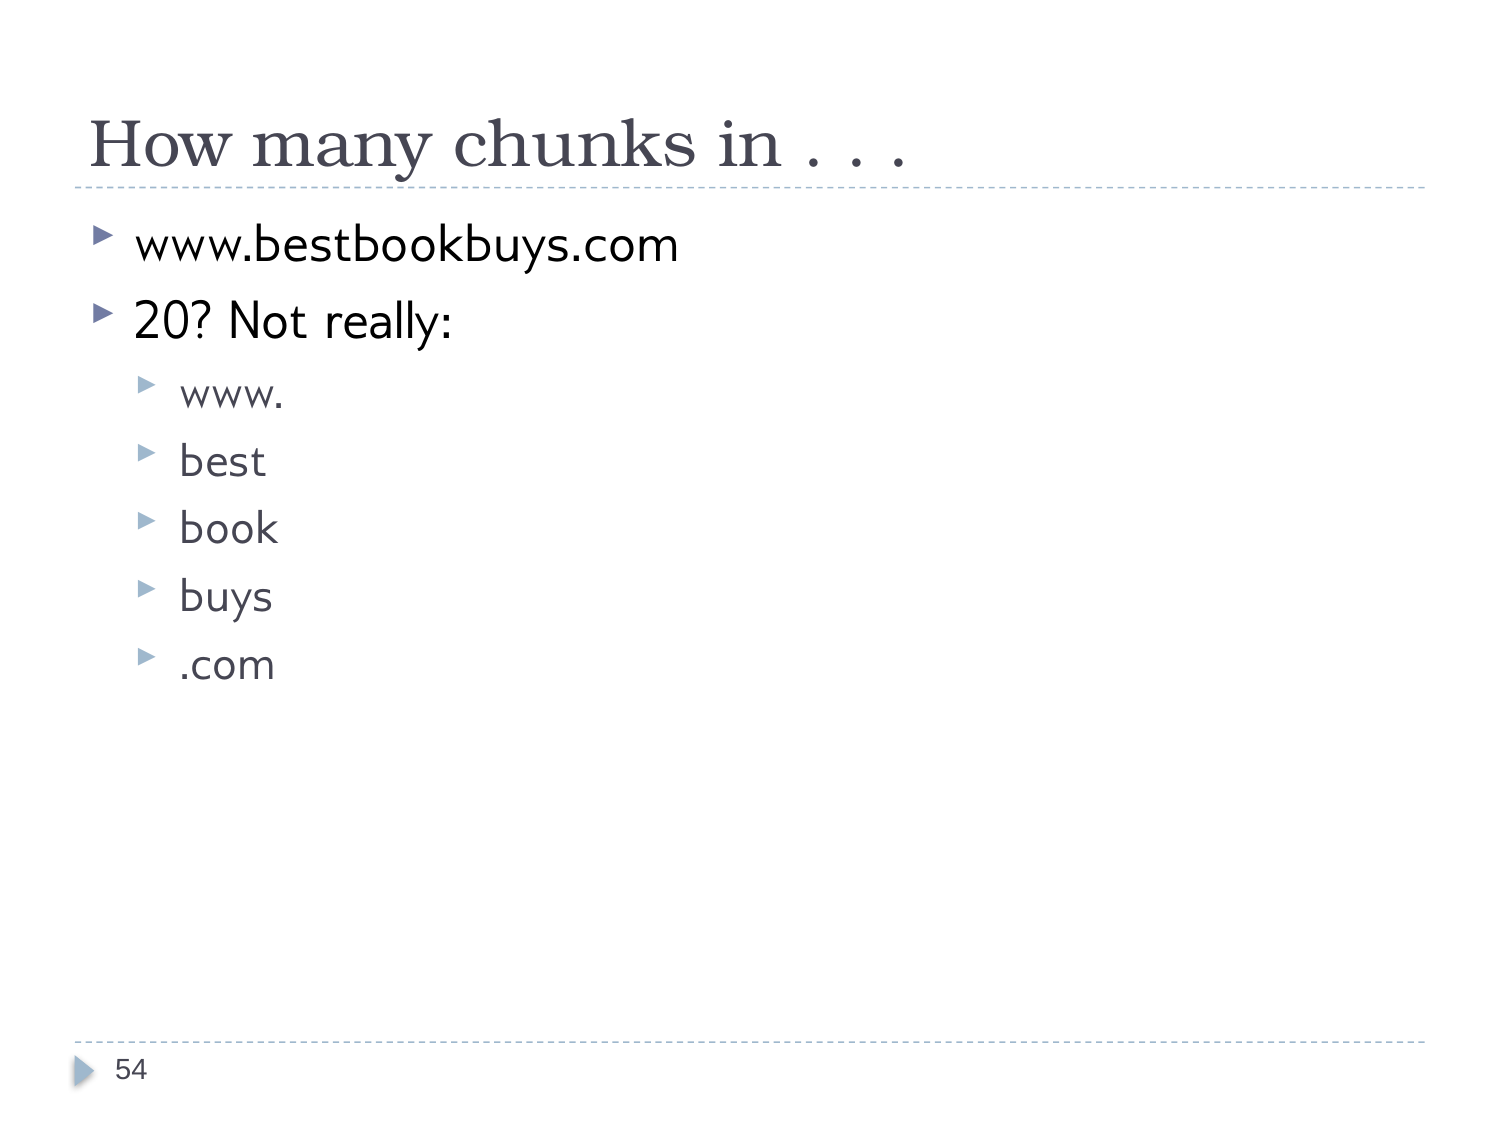

# How many chunks in . . .
www.bestbookbuys.com
20? Not really:
www.
best
book
buys
.com

54